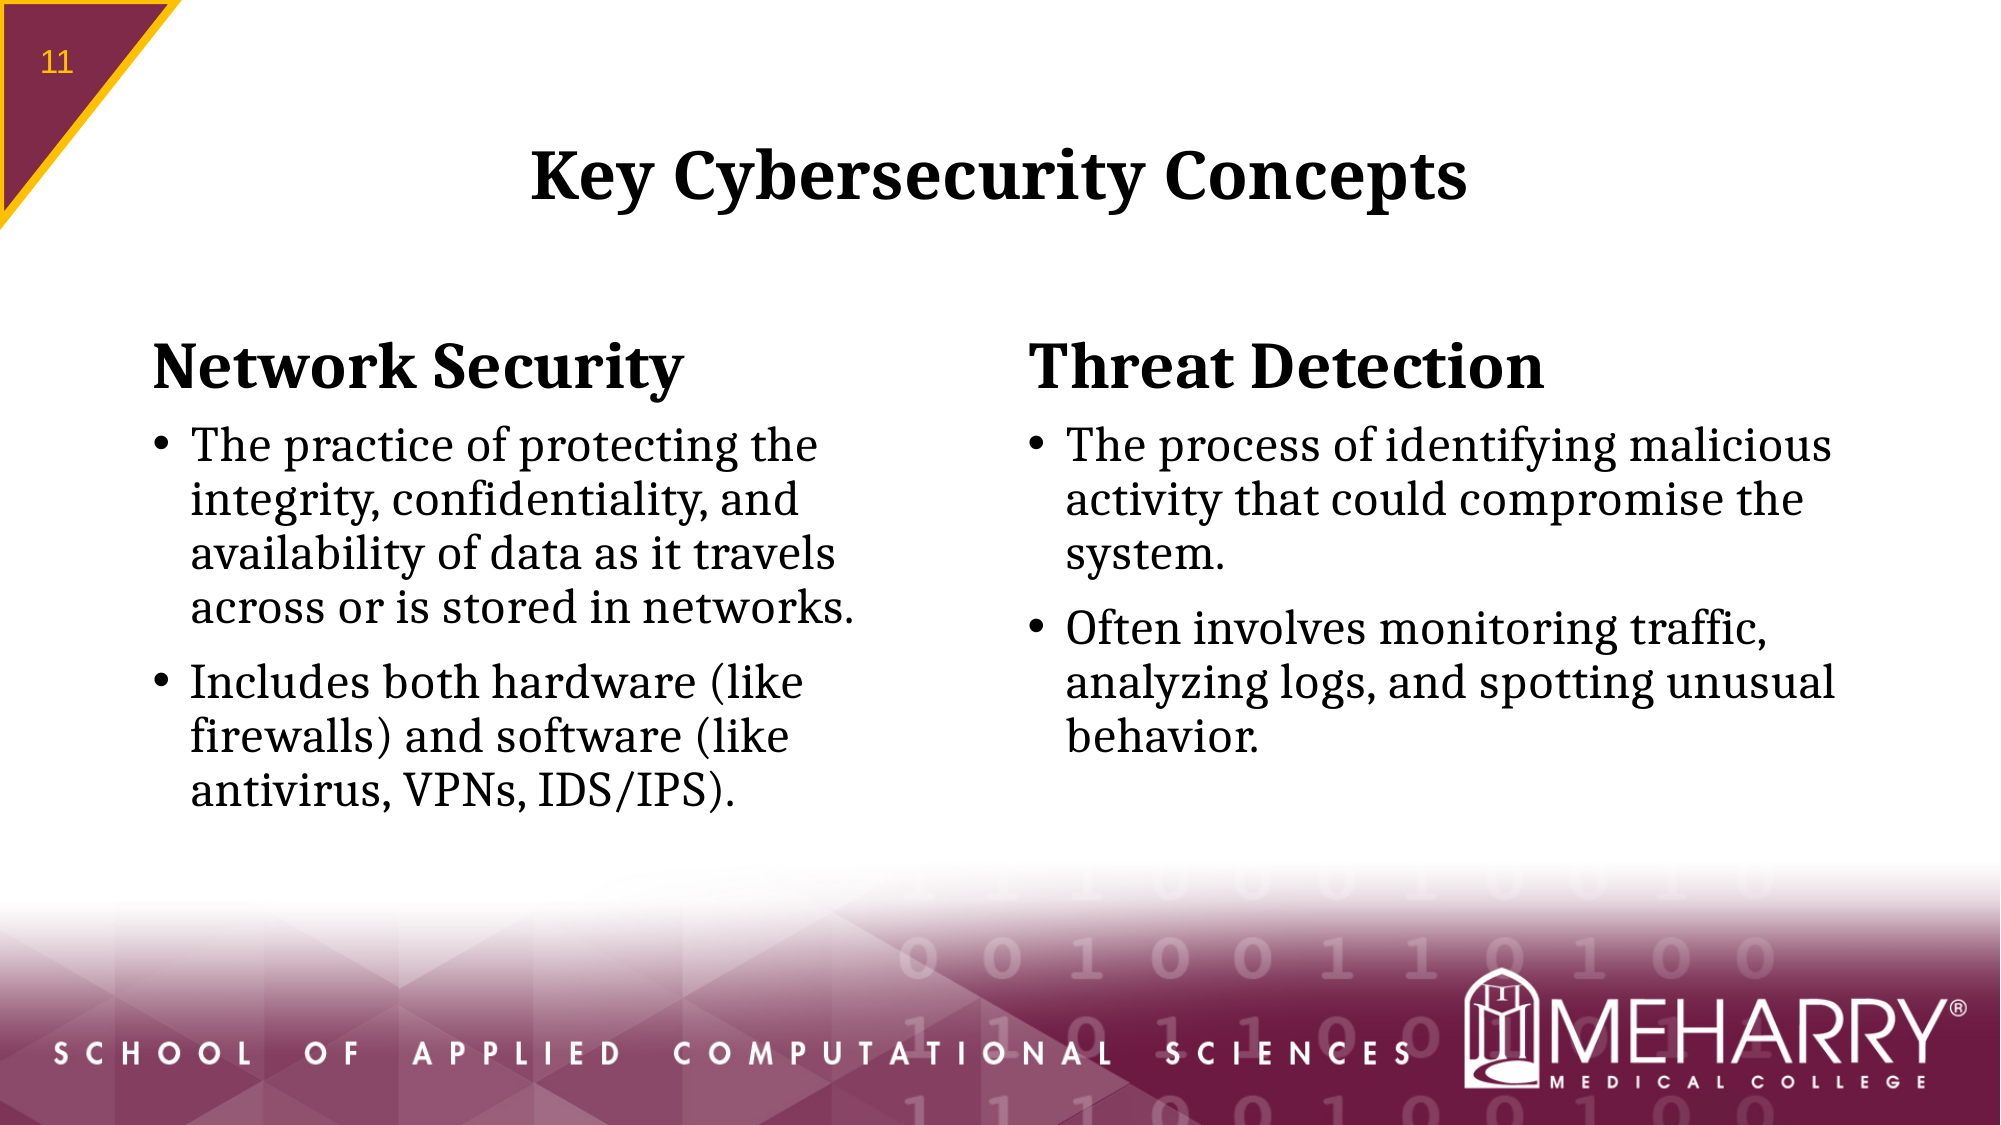

11
# Key Cybersecurity Concepts
Network Security
Threat Detection
The practice of protecting the integrity, confidentiality, and availability of data as it travels across or is stored in networks.
Includes both hardware (like firewalls) and software (like antivirus, VPNs, IDS/IPS).
The process of identifying malicious activity that could compromise the system.
Often involves monitoring traffic, analyzing logs, and spotting unusual behavior.